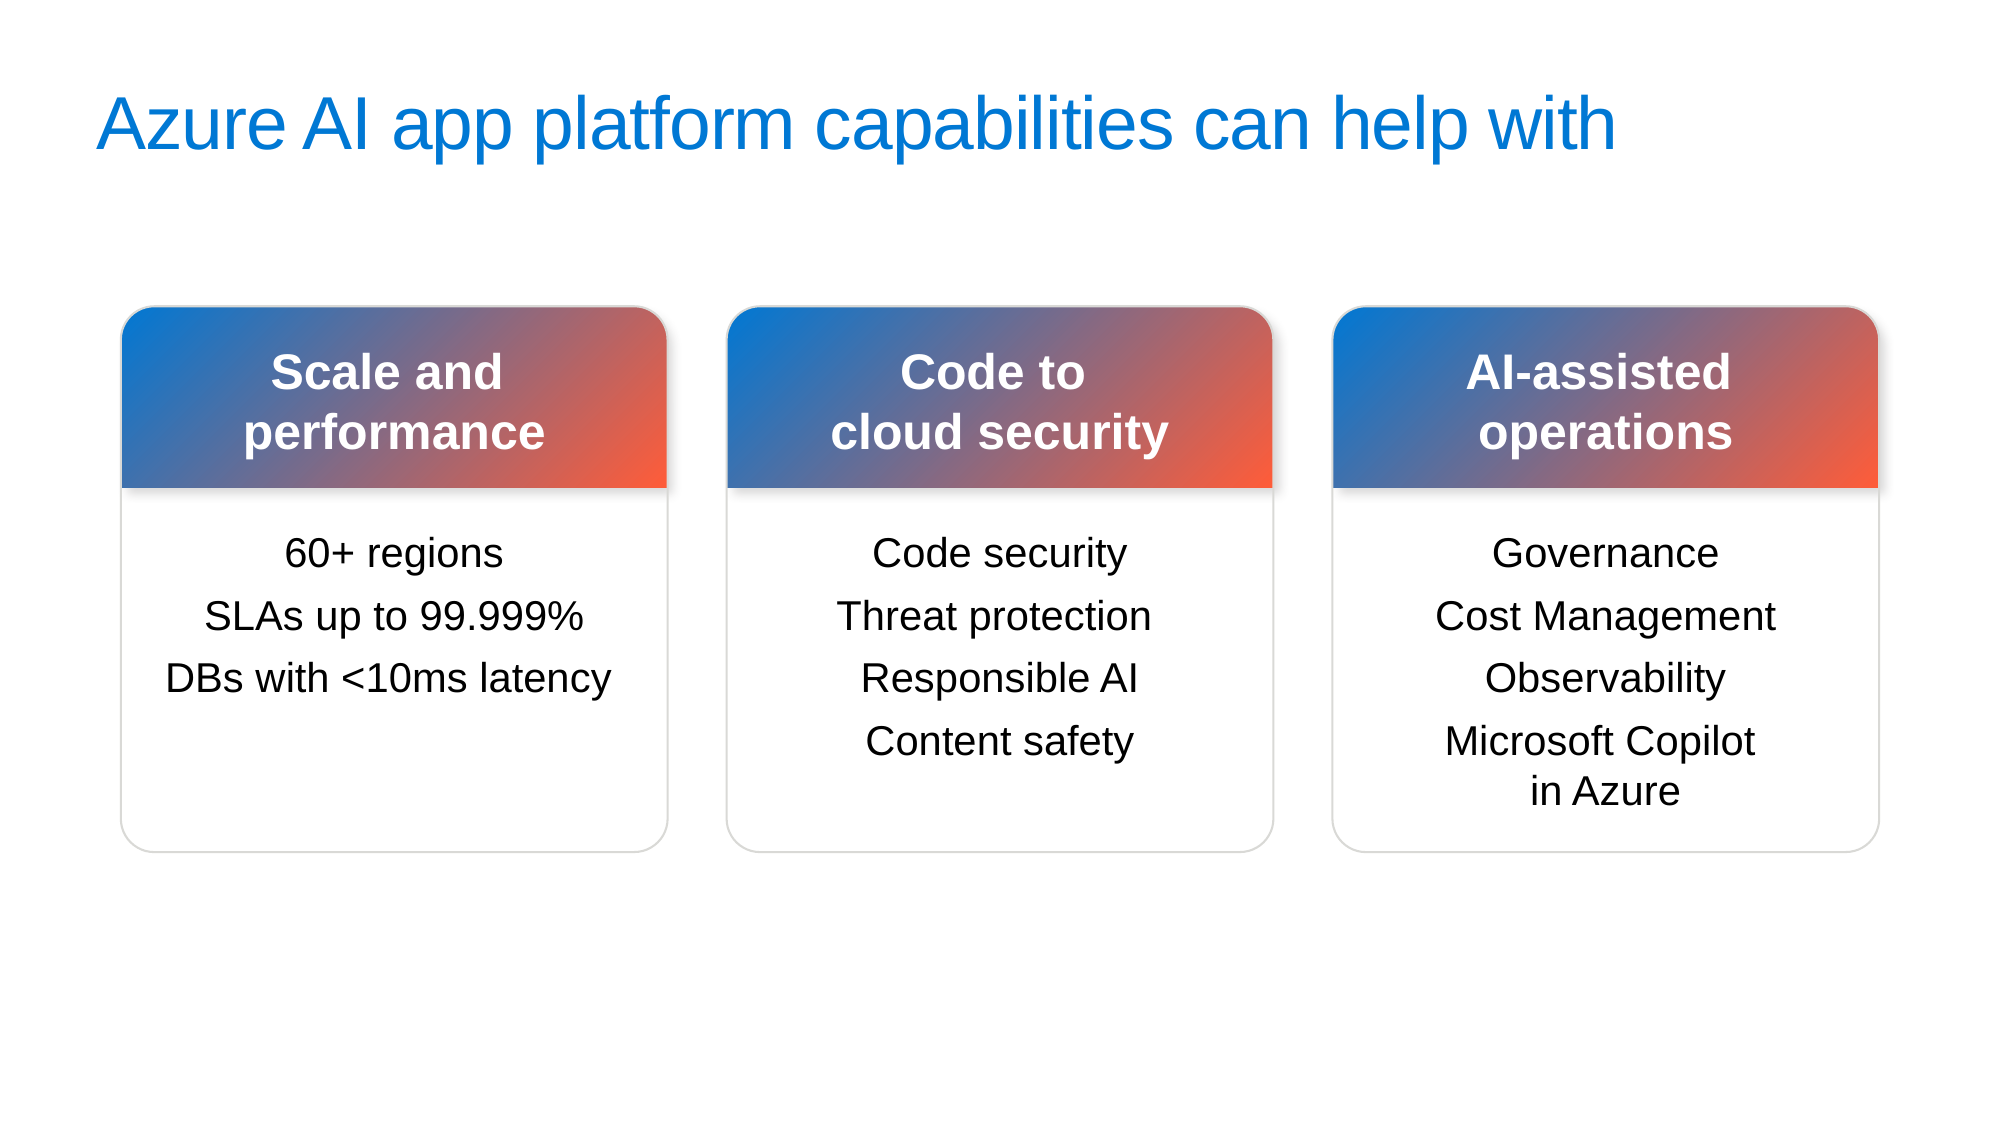

# Azure AI app platform capabilities can help with
Scale and
performance
60+ regions
SLAs up to 99.999%
DBs with <10ms latency
Code to
cloud security
Code security
Threat protection
Responsible AI
Content safety
AI-assisted
operations
Governance
Cost Management
Observability
Microsoft Copilot
in Azure